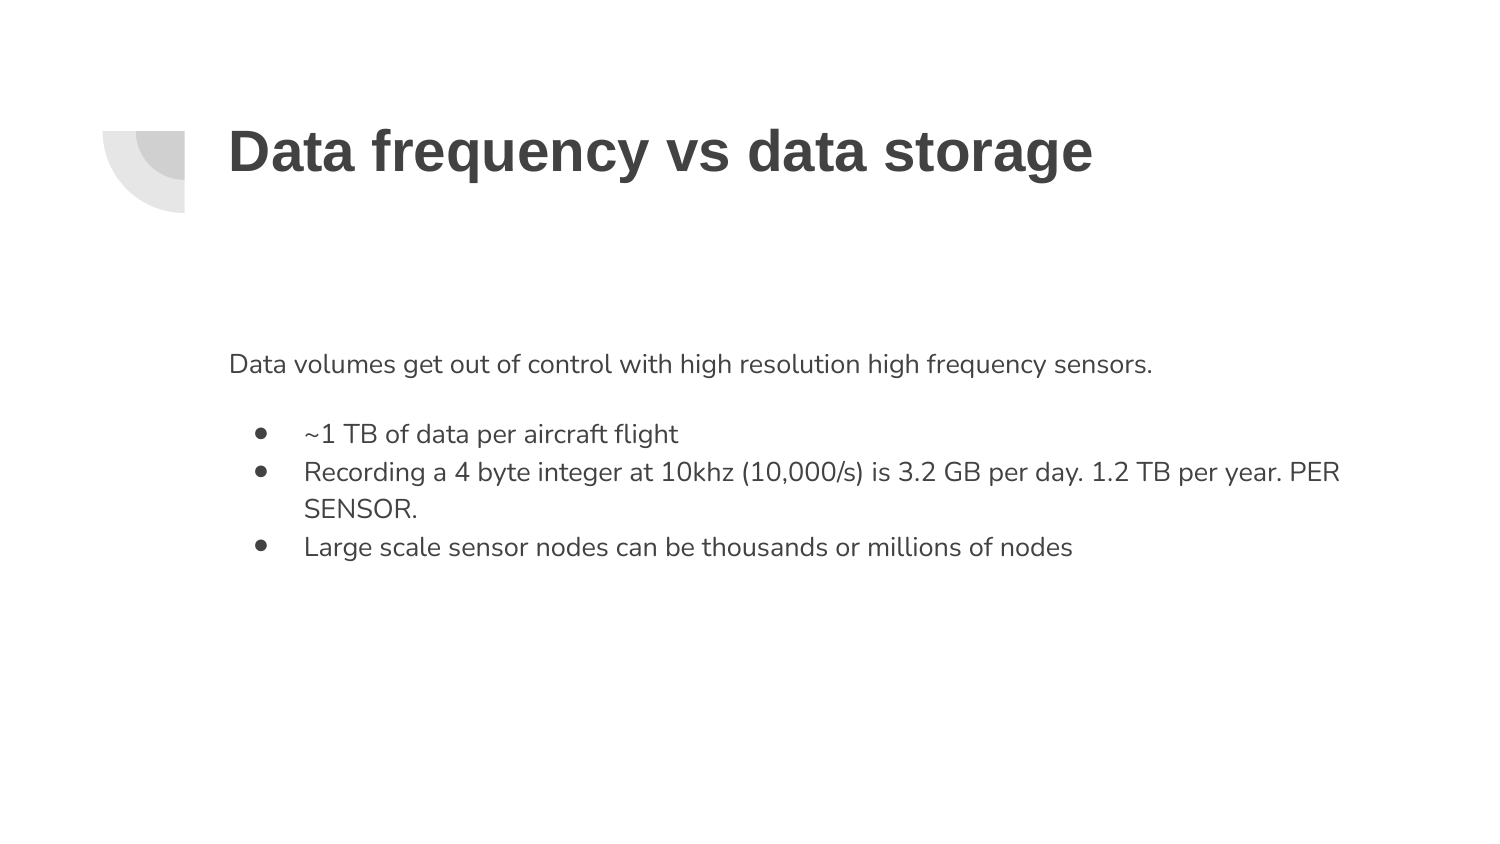

# Data frequency vs data storage
Data volumes get out of control with high resolution high frequency sensors.
~1 TB of data per aircraft flight
Recording a 4 byte integer at 10khz (10,000/s) is 3.2 GB per day. 1.2 TB per year. PER SENSOR.
Large scale sensor nodes can be thousands or millions of nodes